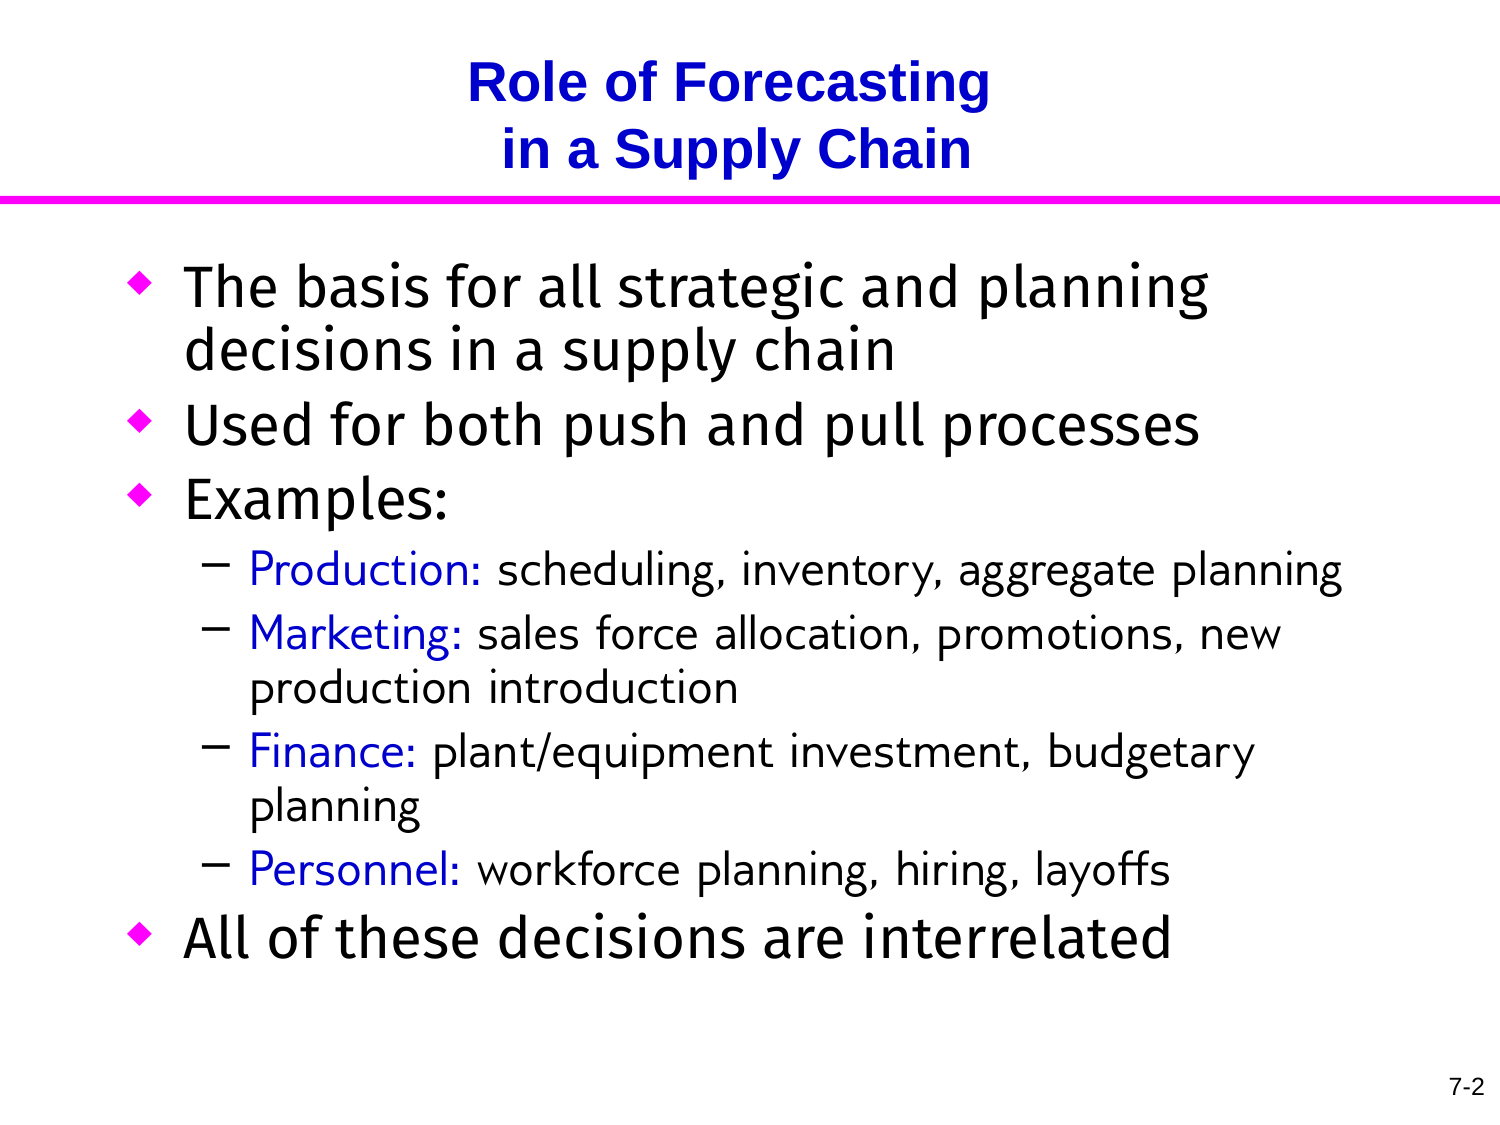

# Role of Forecasting in a Supply Chain
The basis for all strategic and planning decisions in a supply chain
Used for both push and pull processes
Examples:
Production: scheduling, inventory, aggregate planning
Marketing: sales force allocation, promotions, new production introduction
Finance: plant/equipment investment, budgetary planning
Personnel: workforce planning, hiring, layoffs
All of these decisions are interrelated
7-2